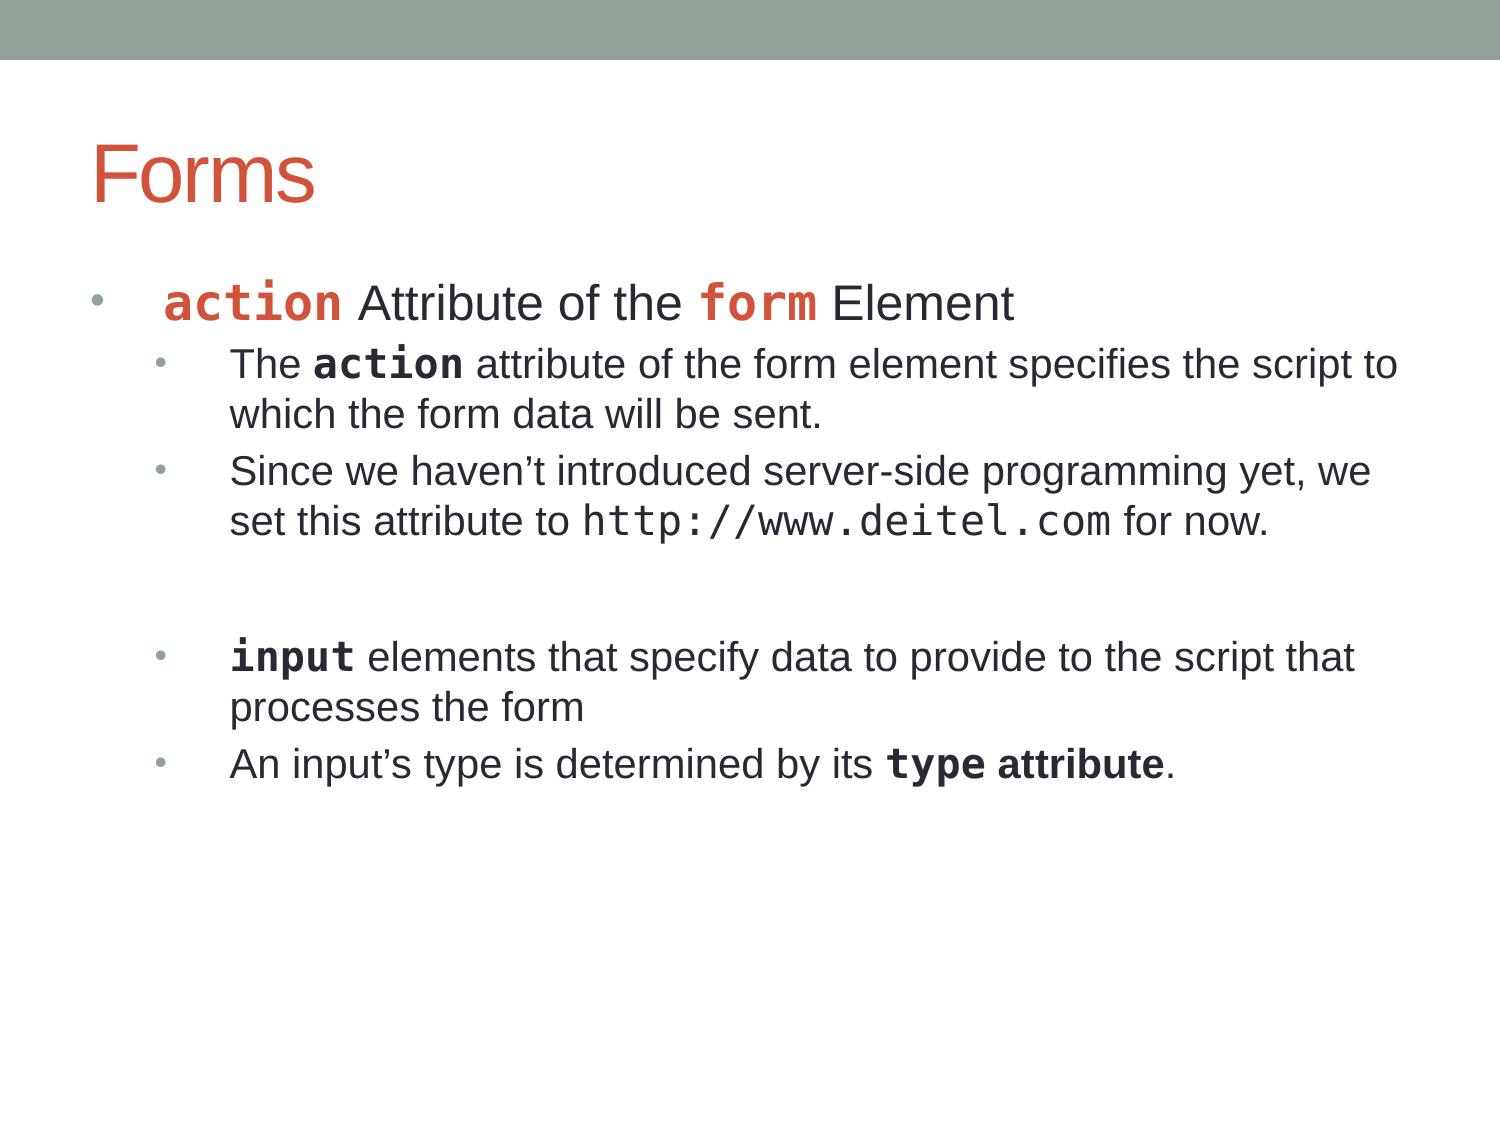

# Forms
action Attribute of the form Element
The action attribute of the form element specifies the script to which the form data will be sent.
Since we haven’t introduced server-side programming yet, we set this attribute to http://www.deitel.com for now.

input elements that specify data to provide to the script that processes the form
An input’s type is determined by its type attribute.